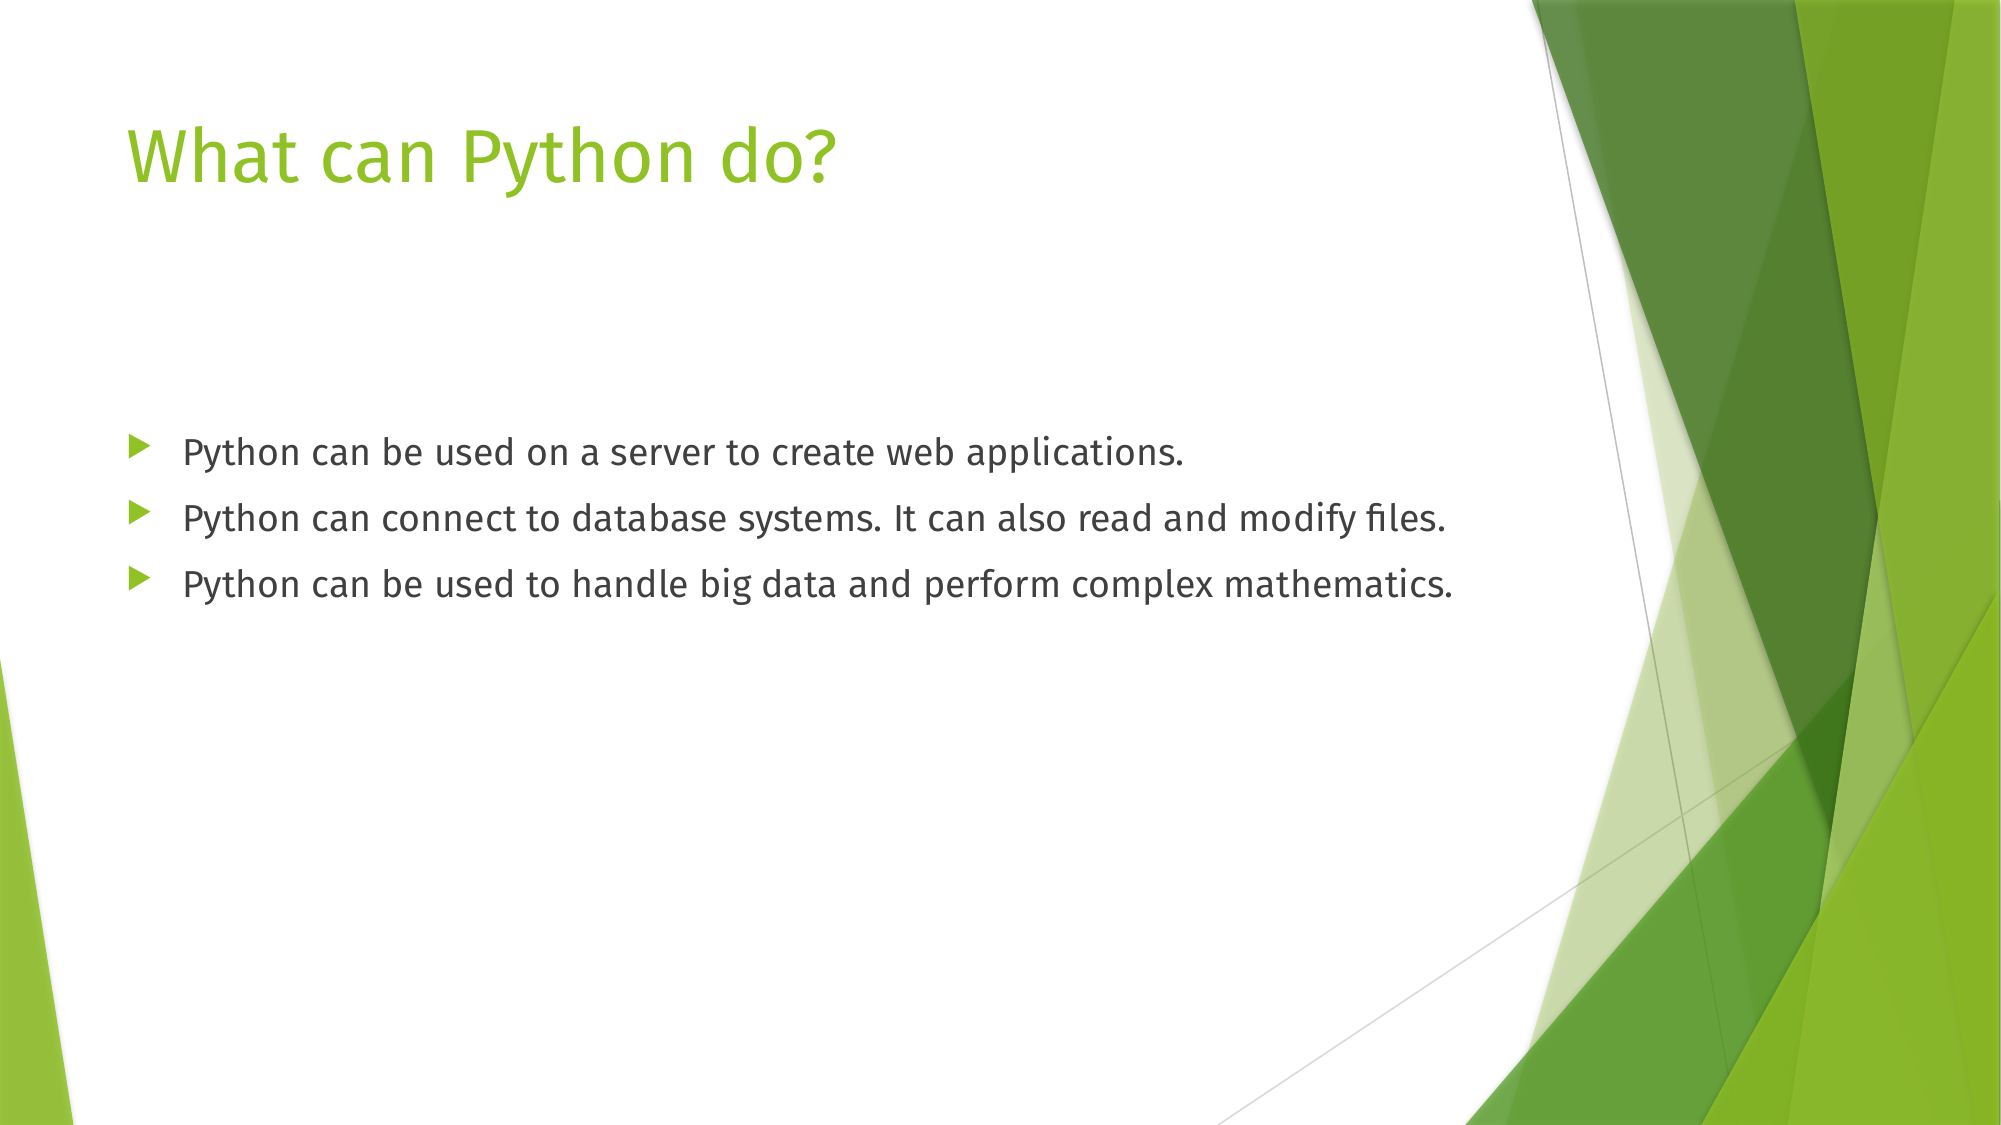

# What can Python do?

Python can be used on a server to create web applications.
Python can connect to database systems. It can also read and modify files.
Python can be used to handle big data and perform complex mathematics.